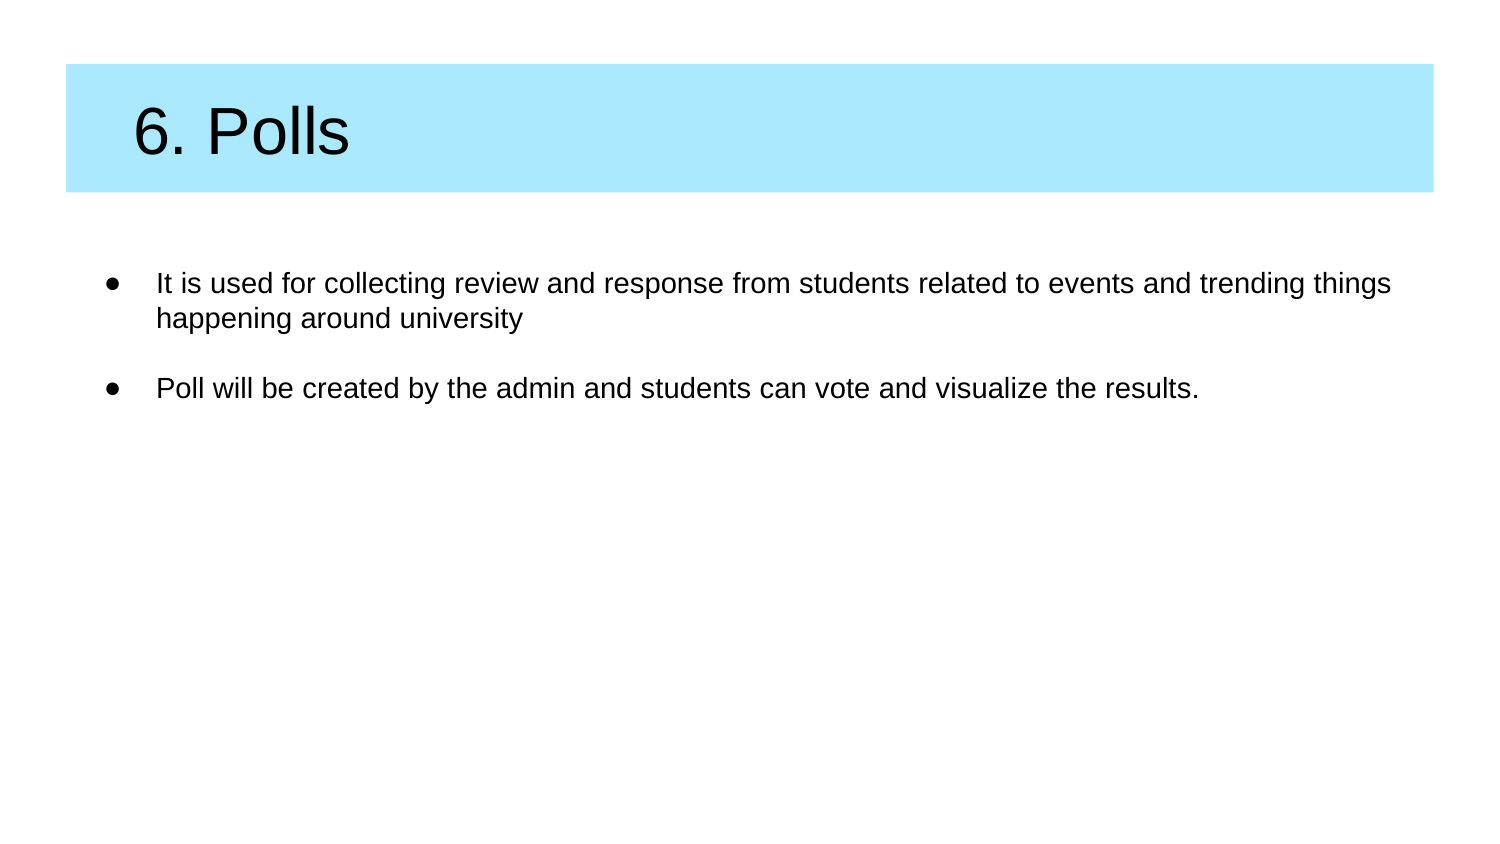

# 6. Polls

It is used for collecting review and response from students related to events and trending things happening around university

Poll will be created by the admin and students can vote and visualize the results.